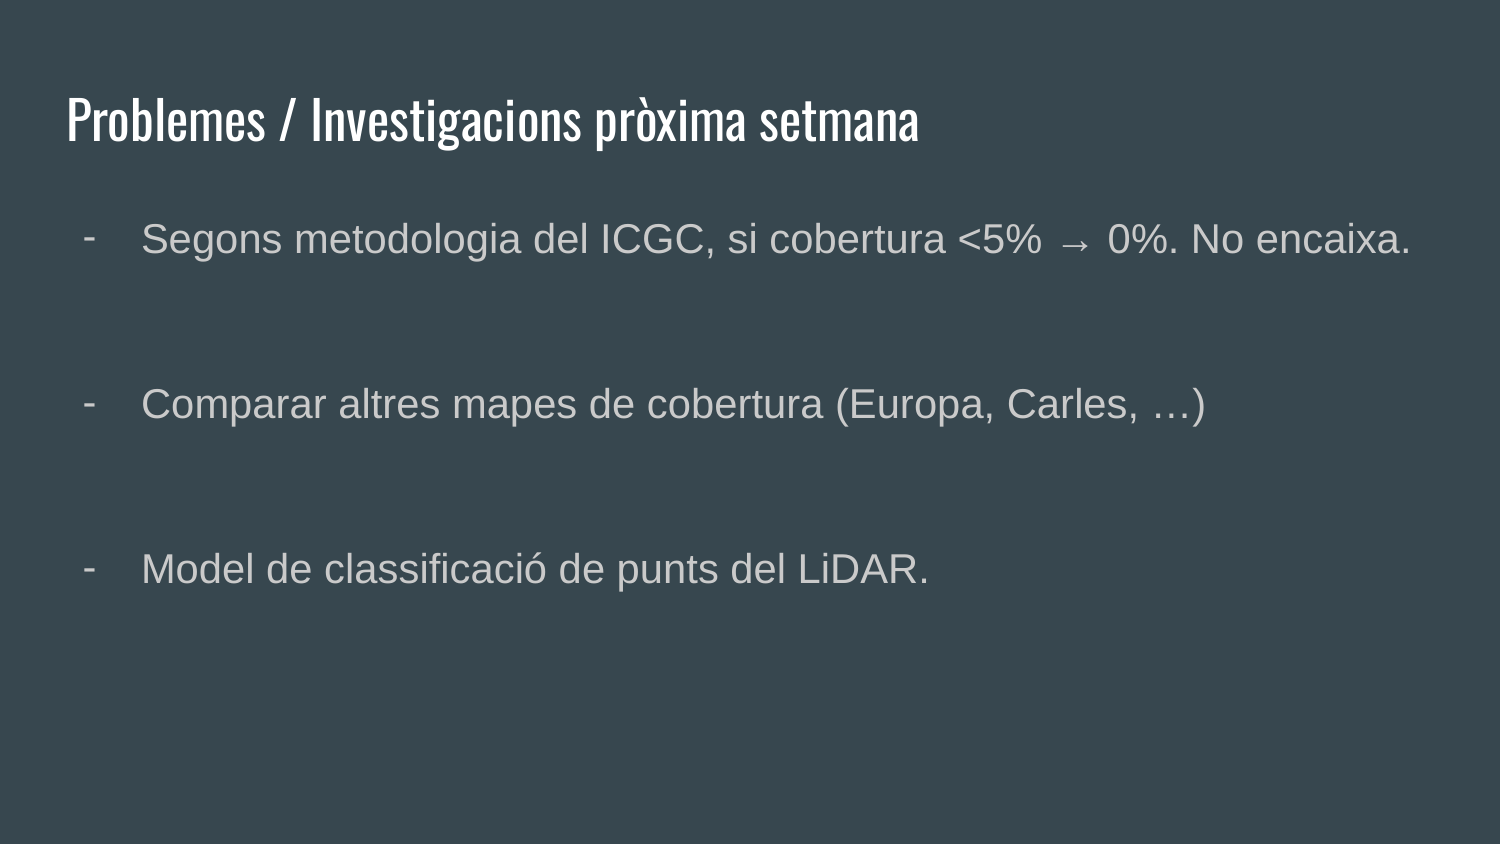

# Problemes / Investigacions pròxima setmana
Segons metodologia del ICGC, si cobertura <5% → 0%. No encaixa.

Comparar altres mapes de cobertura (Europa, Carles, …)

Model de classificació de punts del LiDAR.